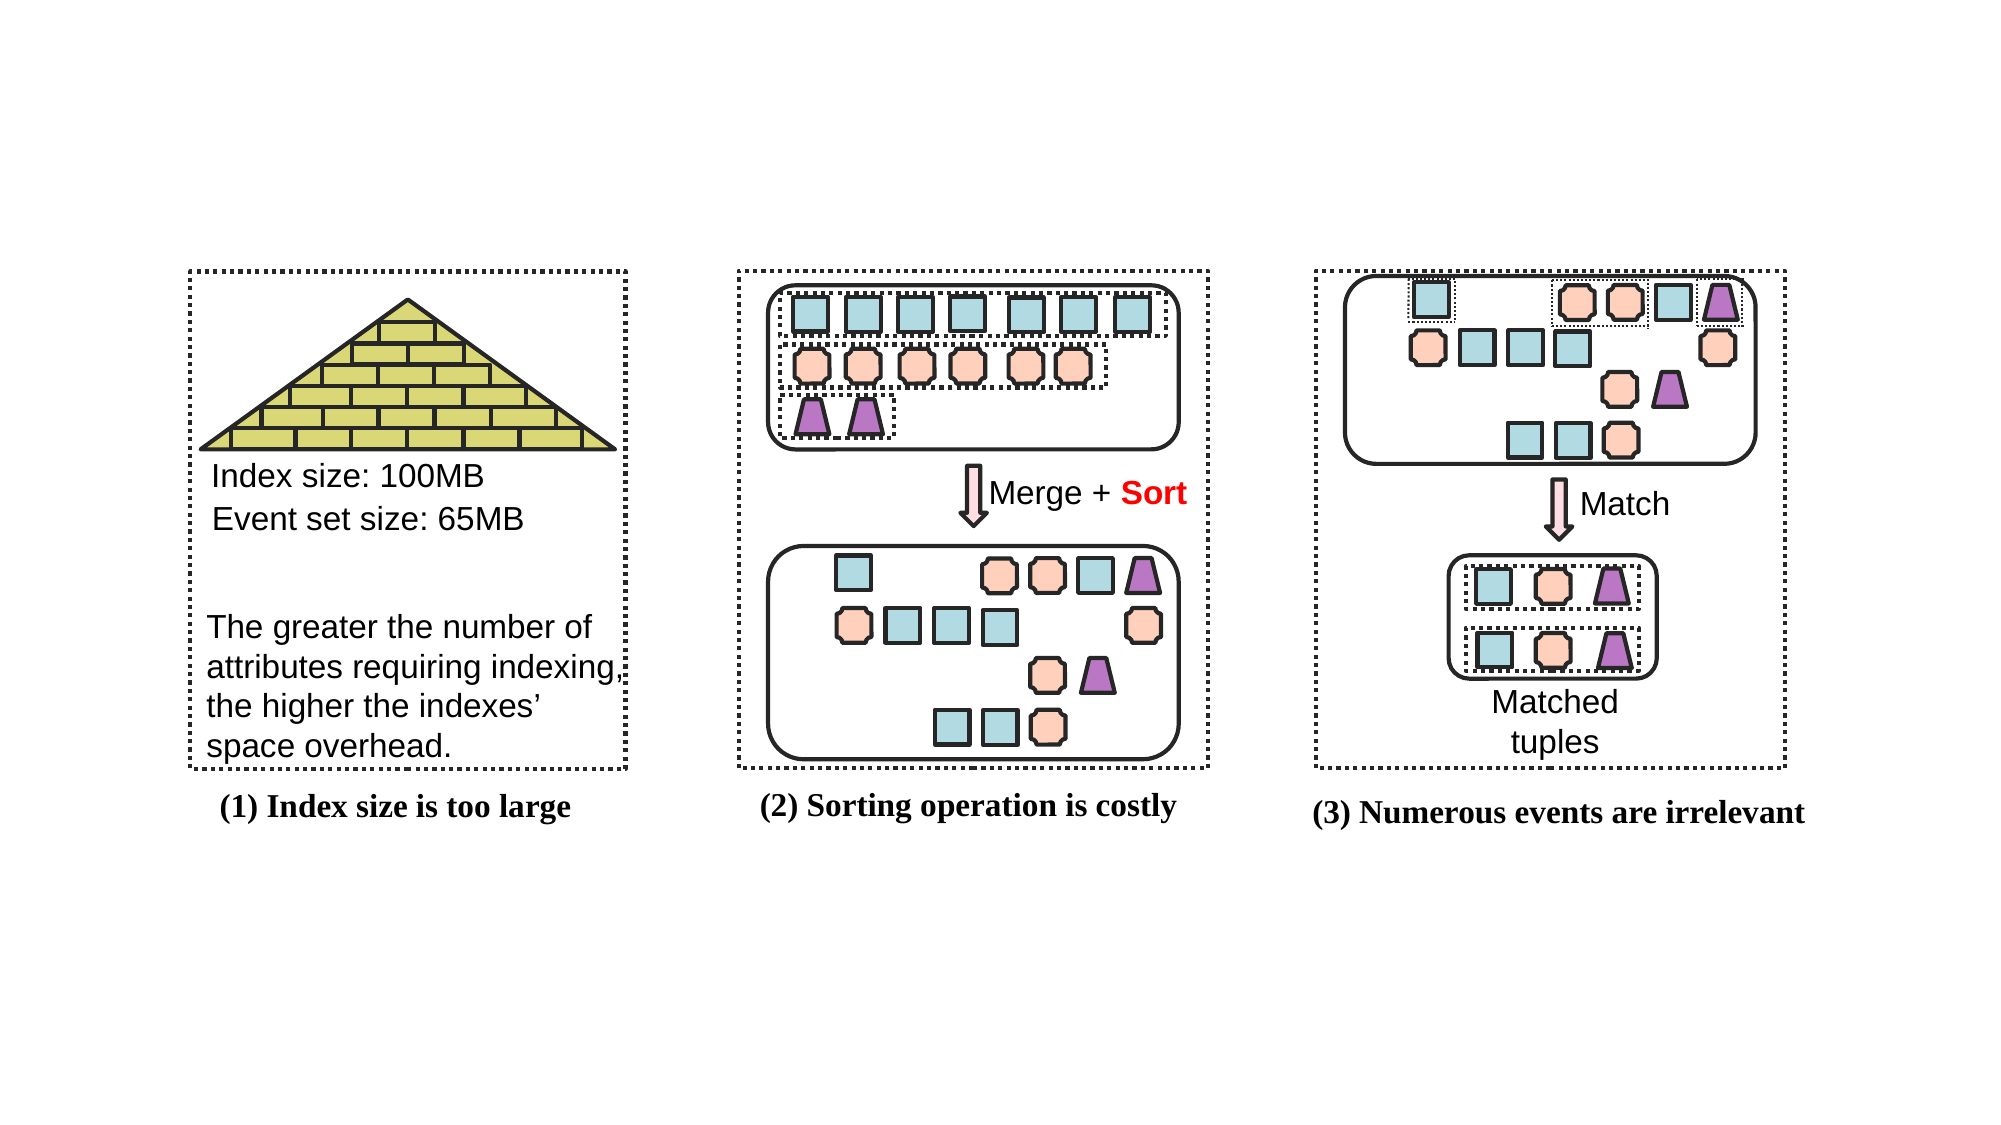

Index size: 100MB
Merge + Sort
Match

Event set size: 65MB

The greater the number of attributes requiring indexing, the higher the indexes’ space overhead.

Matched tuples

(3) Numerous events are irrelevant
(2) Sorting operation is costly
(1) Index size is too large